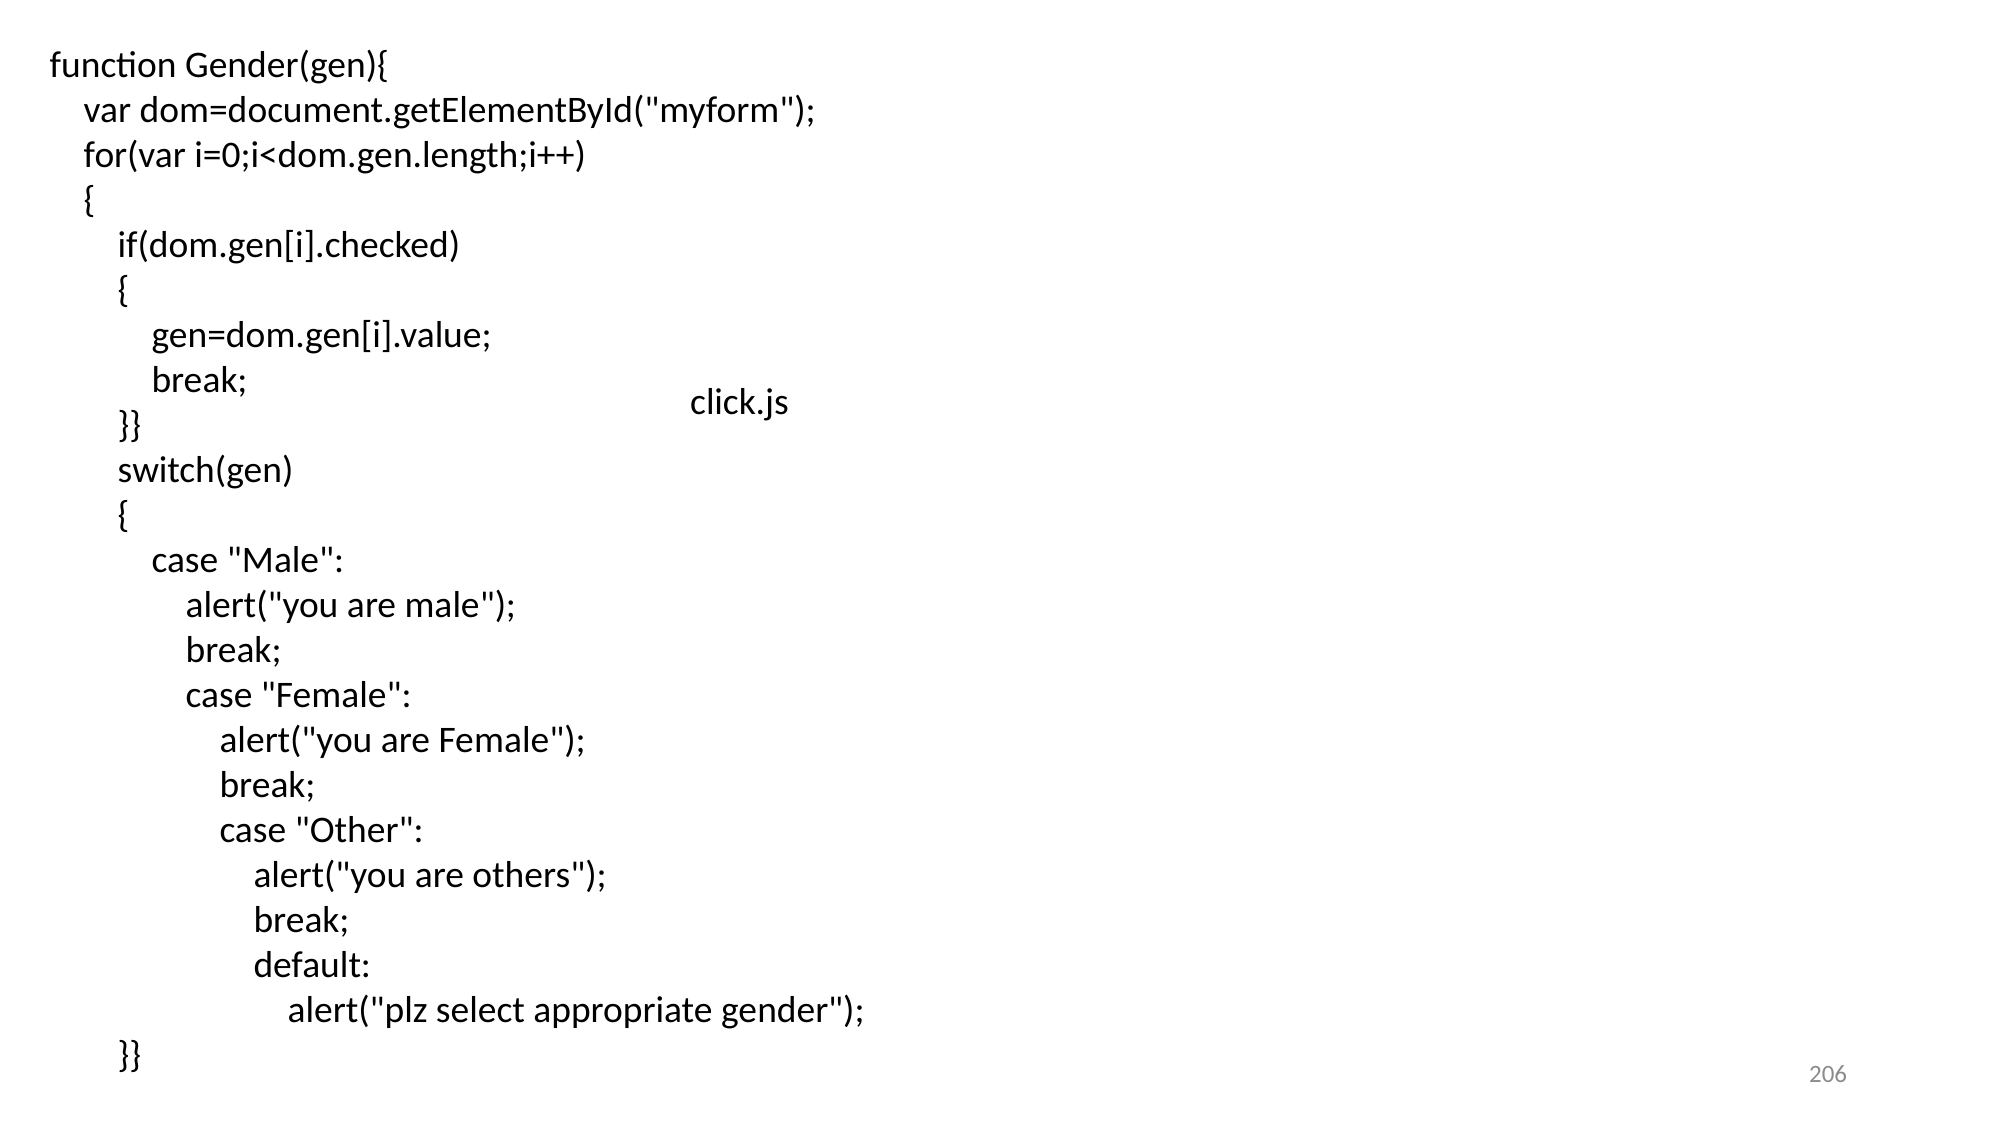

function Gender(gen){
    var dom=document.getElementById("myform");
    for(var i=0;i<dom.gen.length;i++)
    {
        if(dom.gen[i].checked)
        {
            gen=dom.gen[i].value;
            break;
        }}
        switch(gen)
        {
            case "Male":
                alert("you are male");
                break;
                case "Female":
                    alert("you are Female");
                    break;
                    case "Other":
                        alert("you are others");
                        break;
                        default:
                            alert("plz select appropriate gender");
        }}
click.js
206